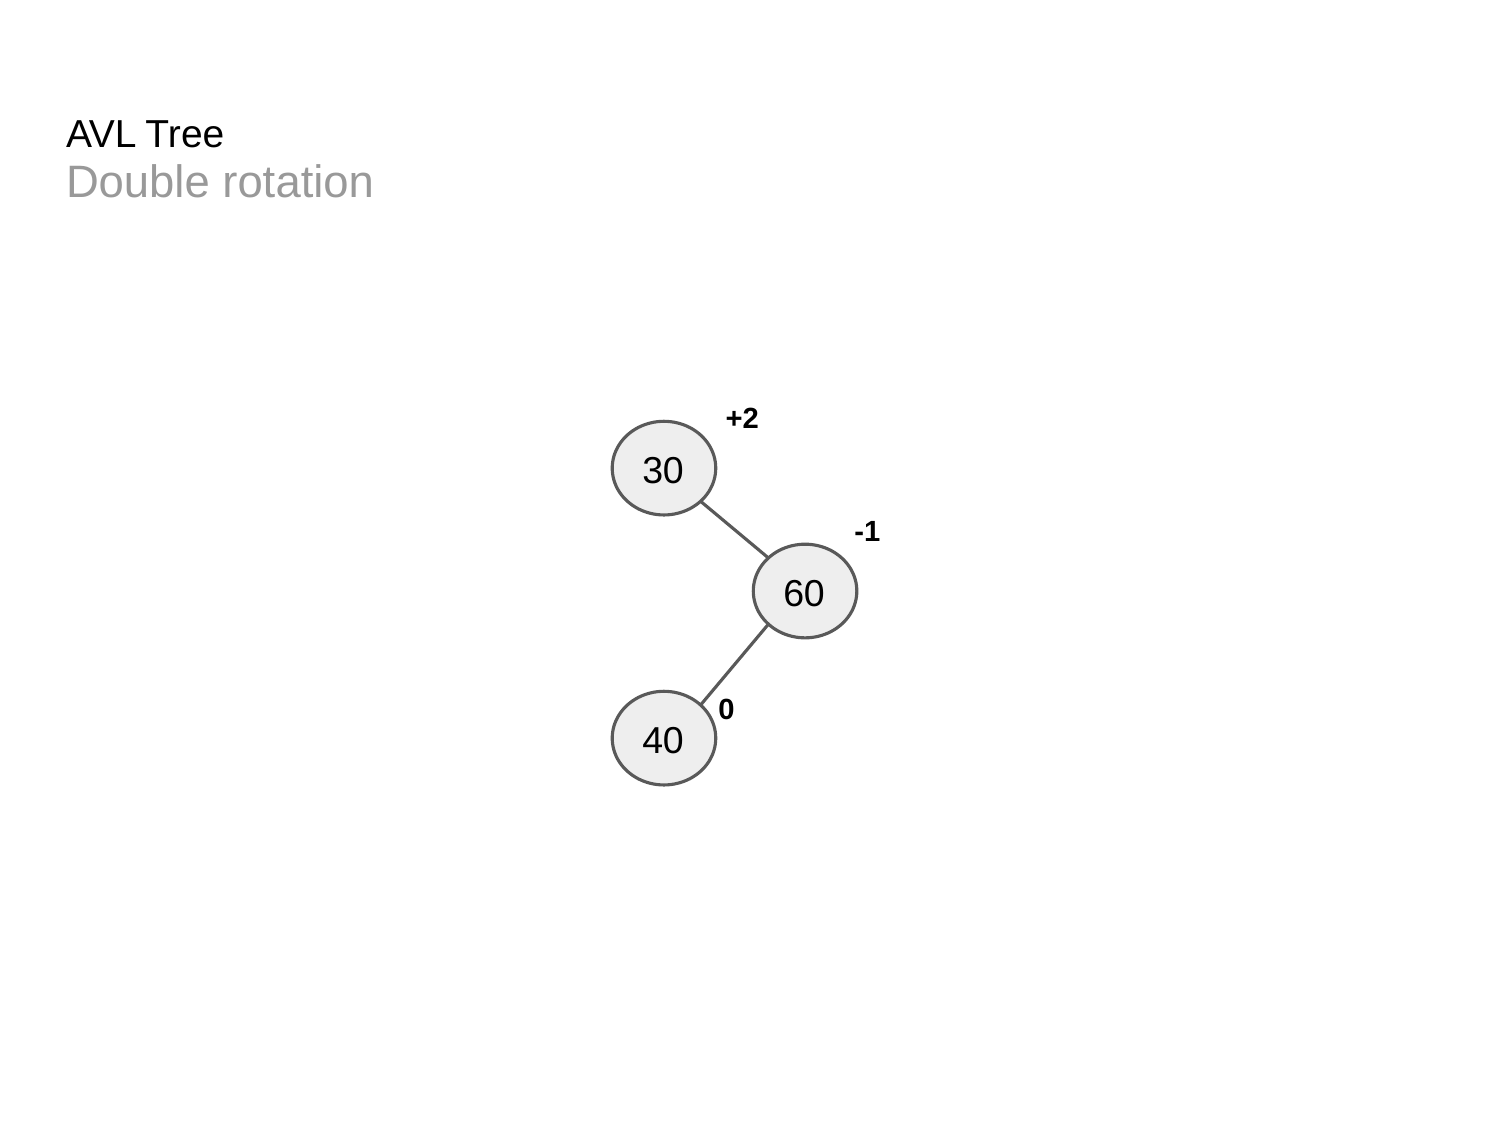

# AVL Tree
Double rotation
+2
30
-1
60
0
40